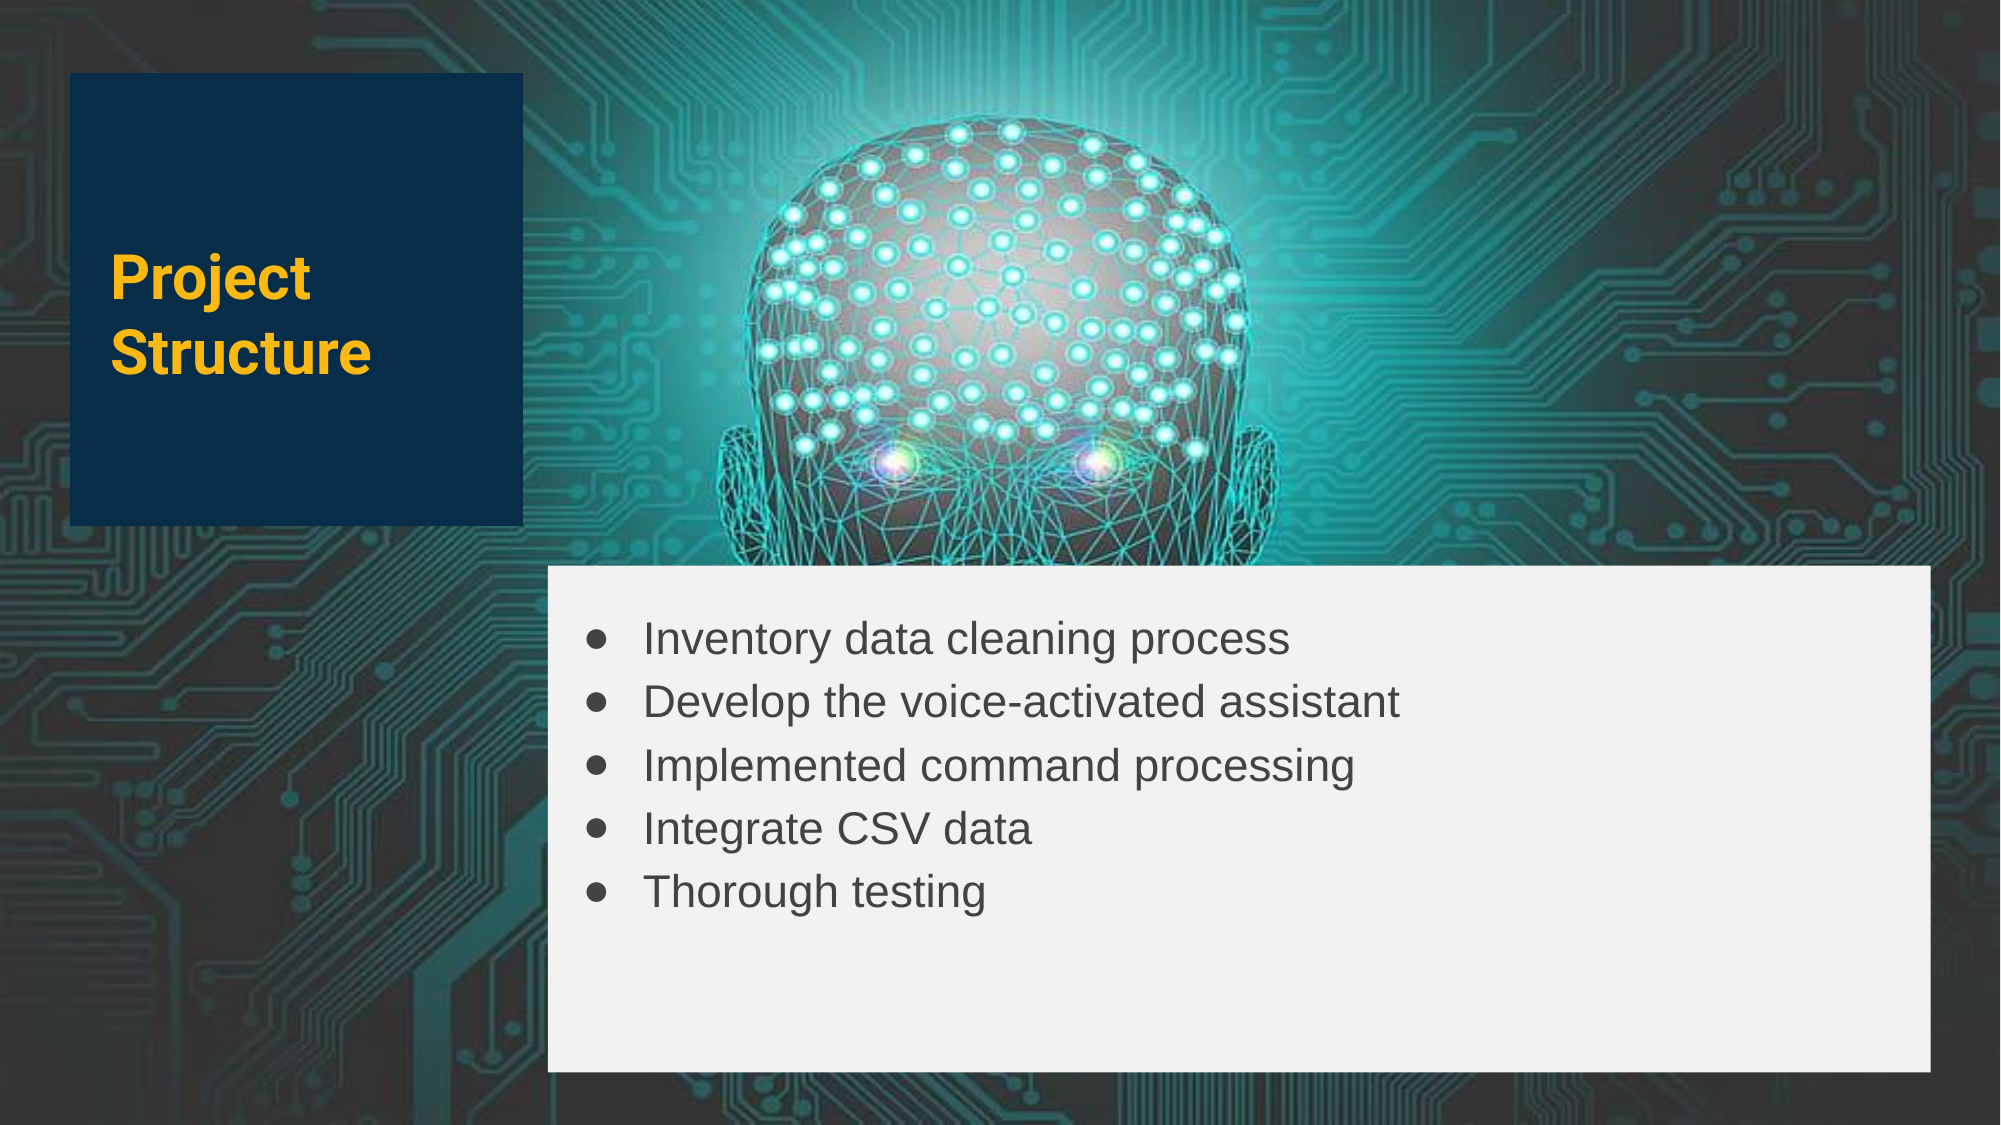

Project Structure
Inventory data cleaning process
Develop the voice-activated assistant
Implemented command processing
Integrate CSV data
Thorough testing